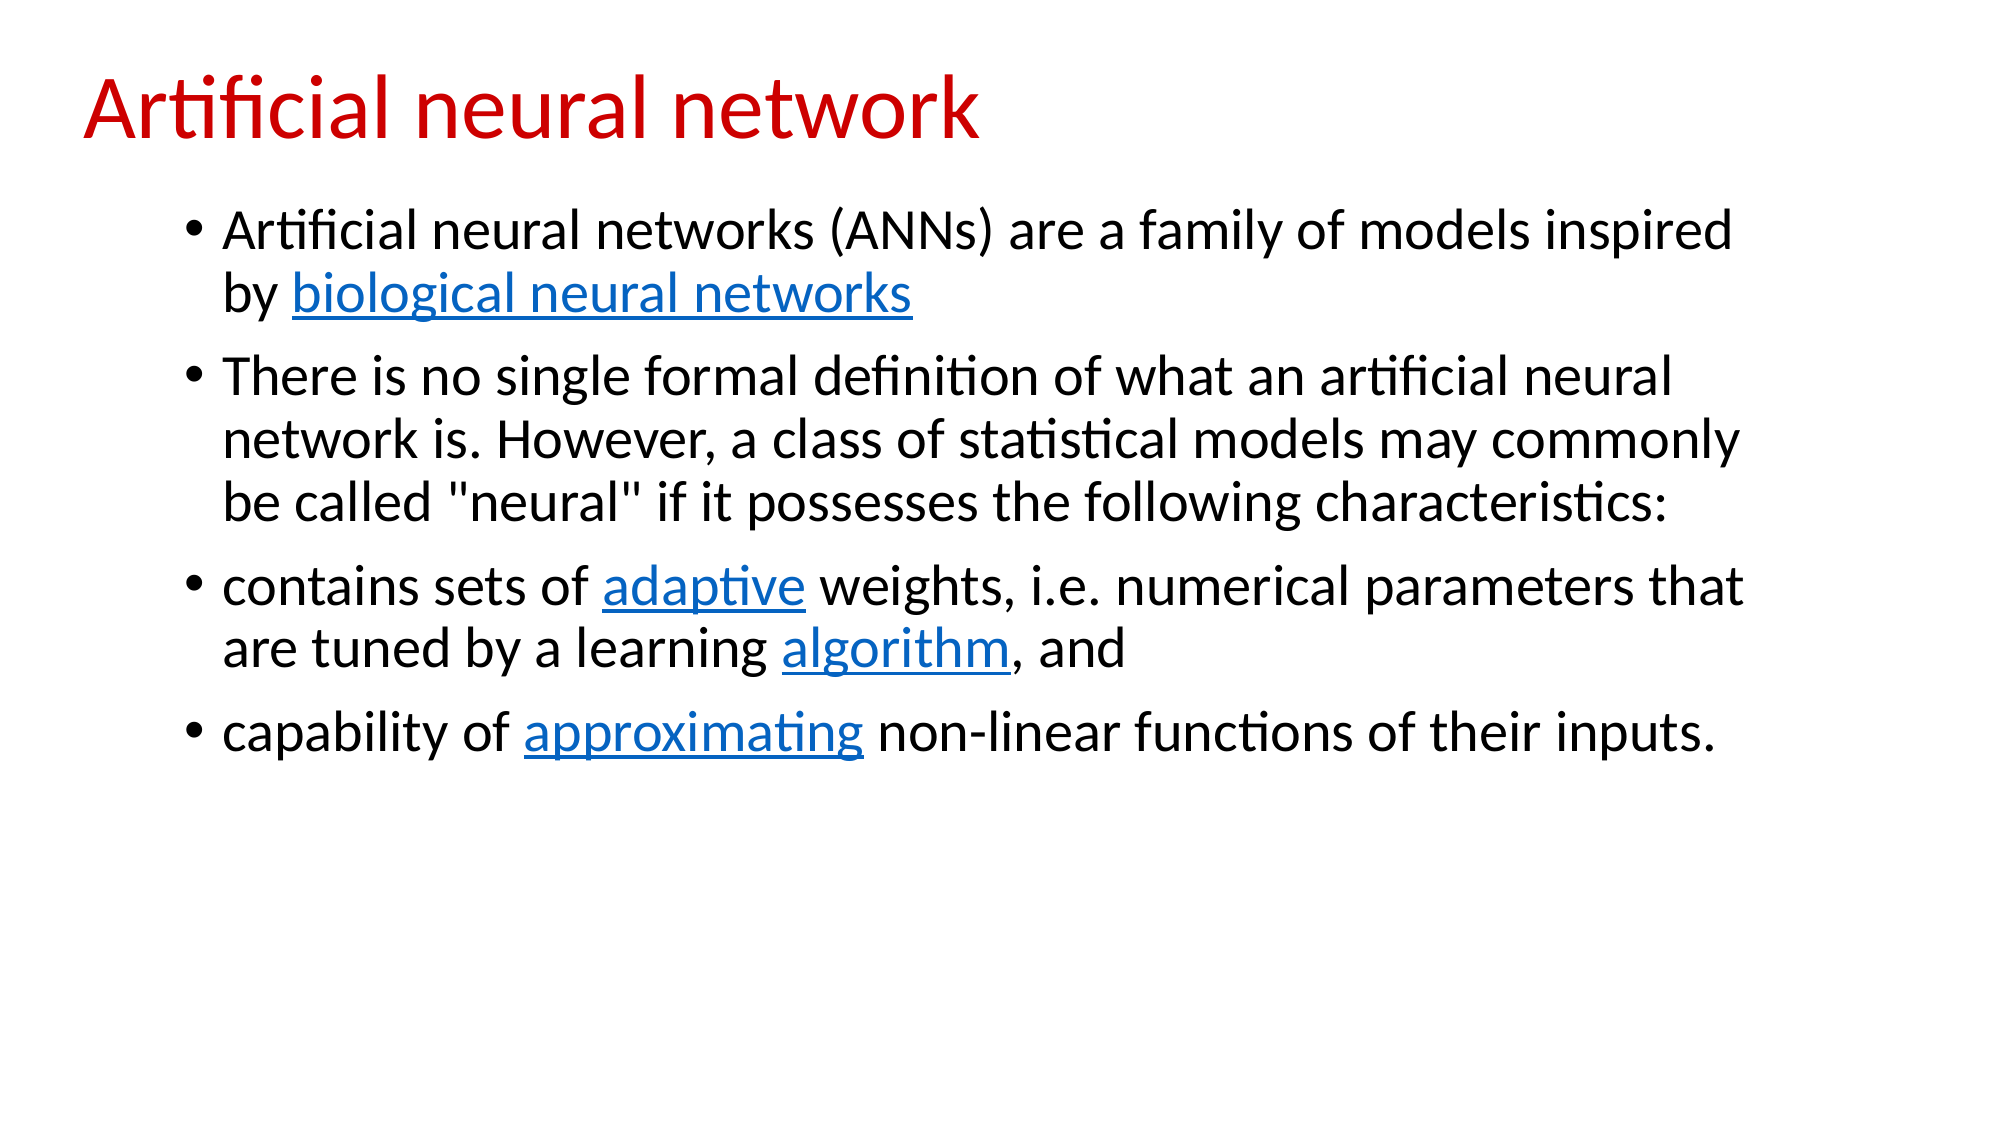

# Artificial neural network
Artificial neural networks (ANNs) are a family of models inspired by biological neural networks
There is no single formal definition of what an artificial neural network is. However, a class of statistical models may commonly be called "neural" if it possesses the following characteristics:
contains sets of adaptive weights, i.e. numerical parameters that are tuned by a learning algorithm, and
capability of approximating non-linear functions of their inputs.